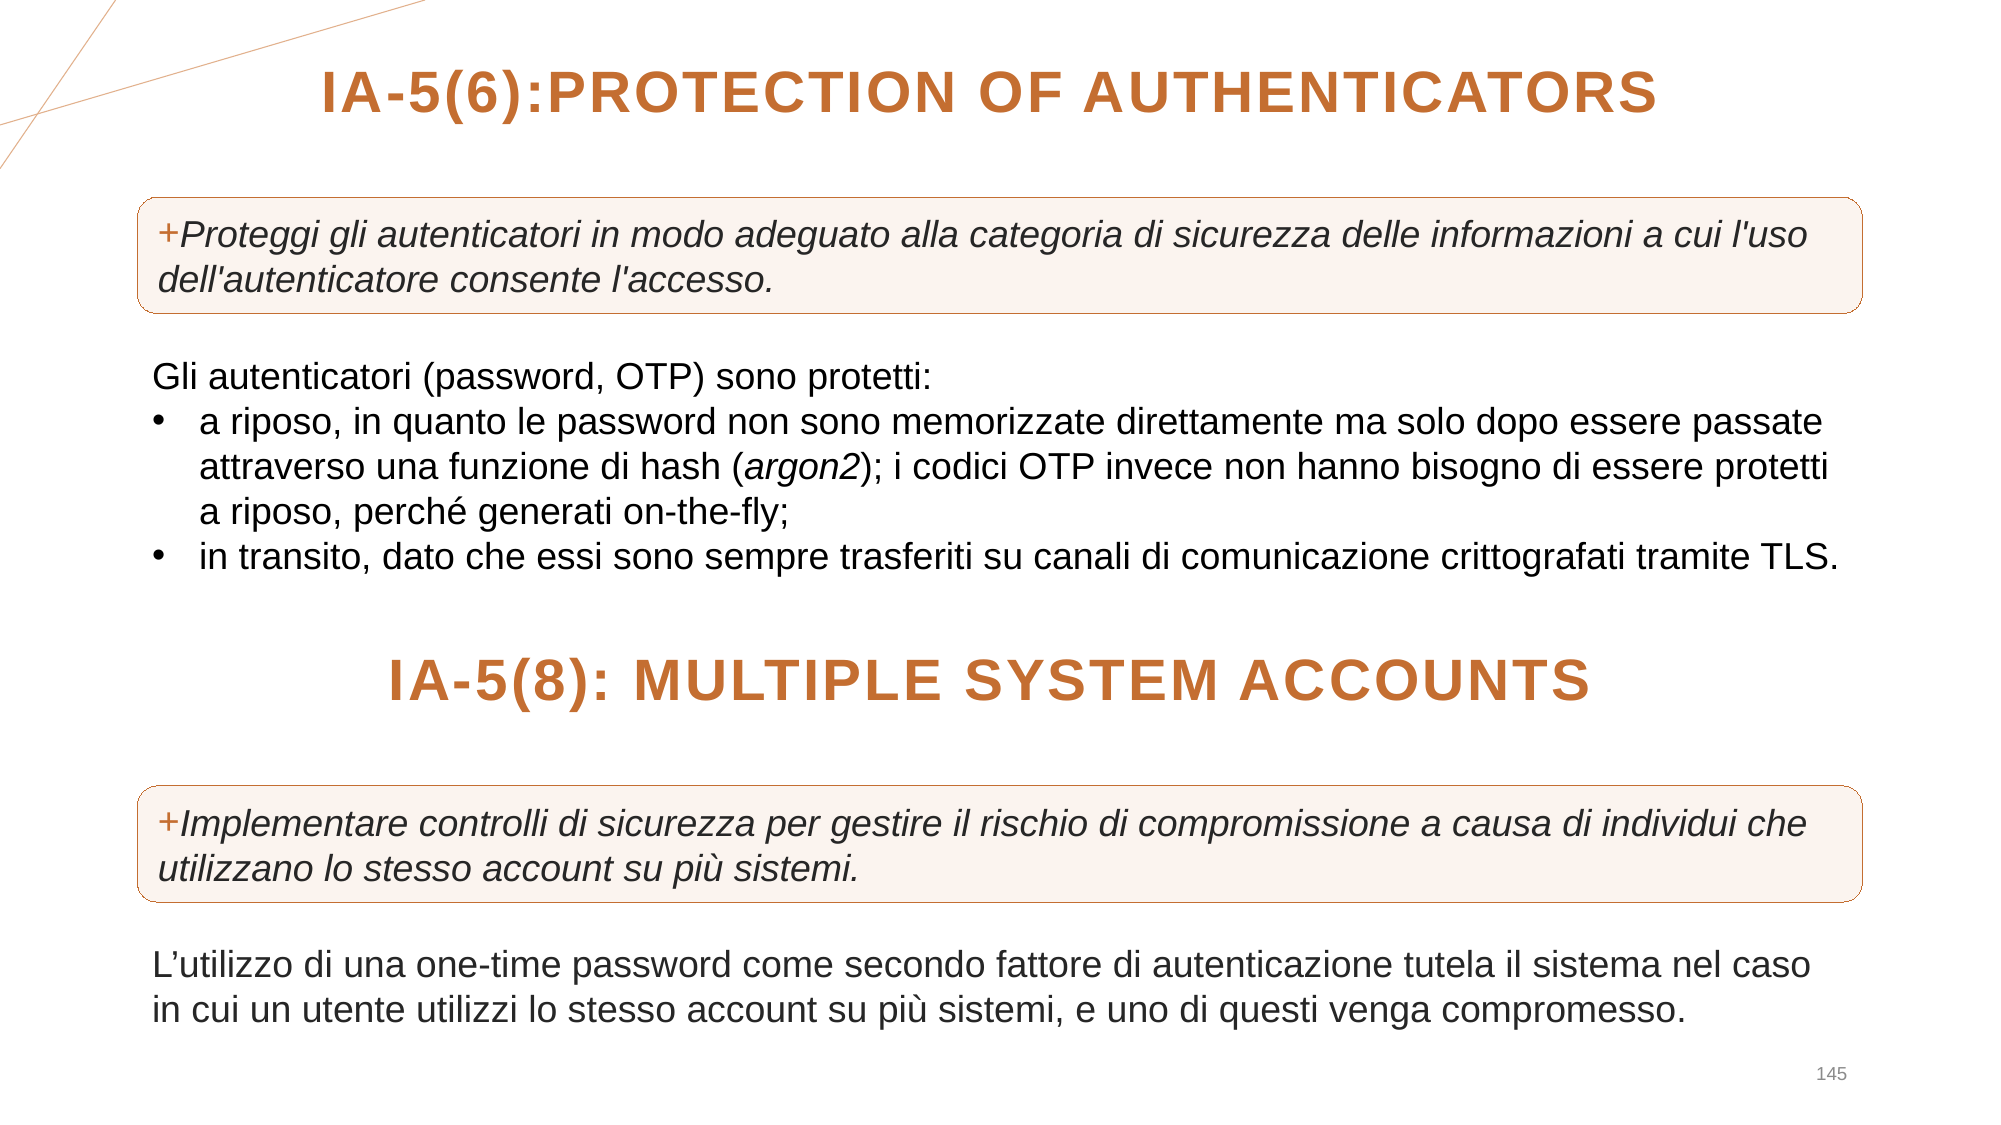

# Ia-5(6):PROTECTION OF AUTHENTICATORS
Proteggi gli autenticatori in modo adeguato alla categoria di sicurezza delle informazioni a cui l'uso dell'autenticatore consente l'accesso.
Gli autenticatori (password, OTP) sono protetti:
a riposo, in quanto le password non sono memorizzate direttamente ma solo dopo essere passate attraverso una funzione di hash (argon2); i codici OTP invece non hanno bisogno di essere protetti a riposo, perché generati on-the-fly;
in transito, dato che essi sono sempre trasferiti su canali di comunicazione crittografati tramite TLS.
Ia-5(8): MULTIPLE SYSTEM ACCOUNTS
Implementare controlli di sicurezza per gestire il rischio di compromissione a causa di individui che utilizzano lo stesso account su più sistemi.
L’utilizzo di una one-time password come secondo fattore di autenticazione tutela il sistema nel caso in cui un utente utilizzi lo stesso account su più sistemi, e uno di questi venga compromesso.
145